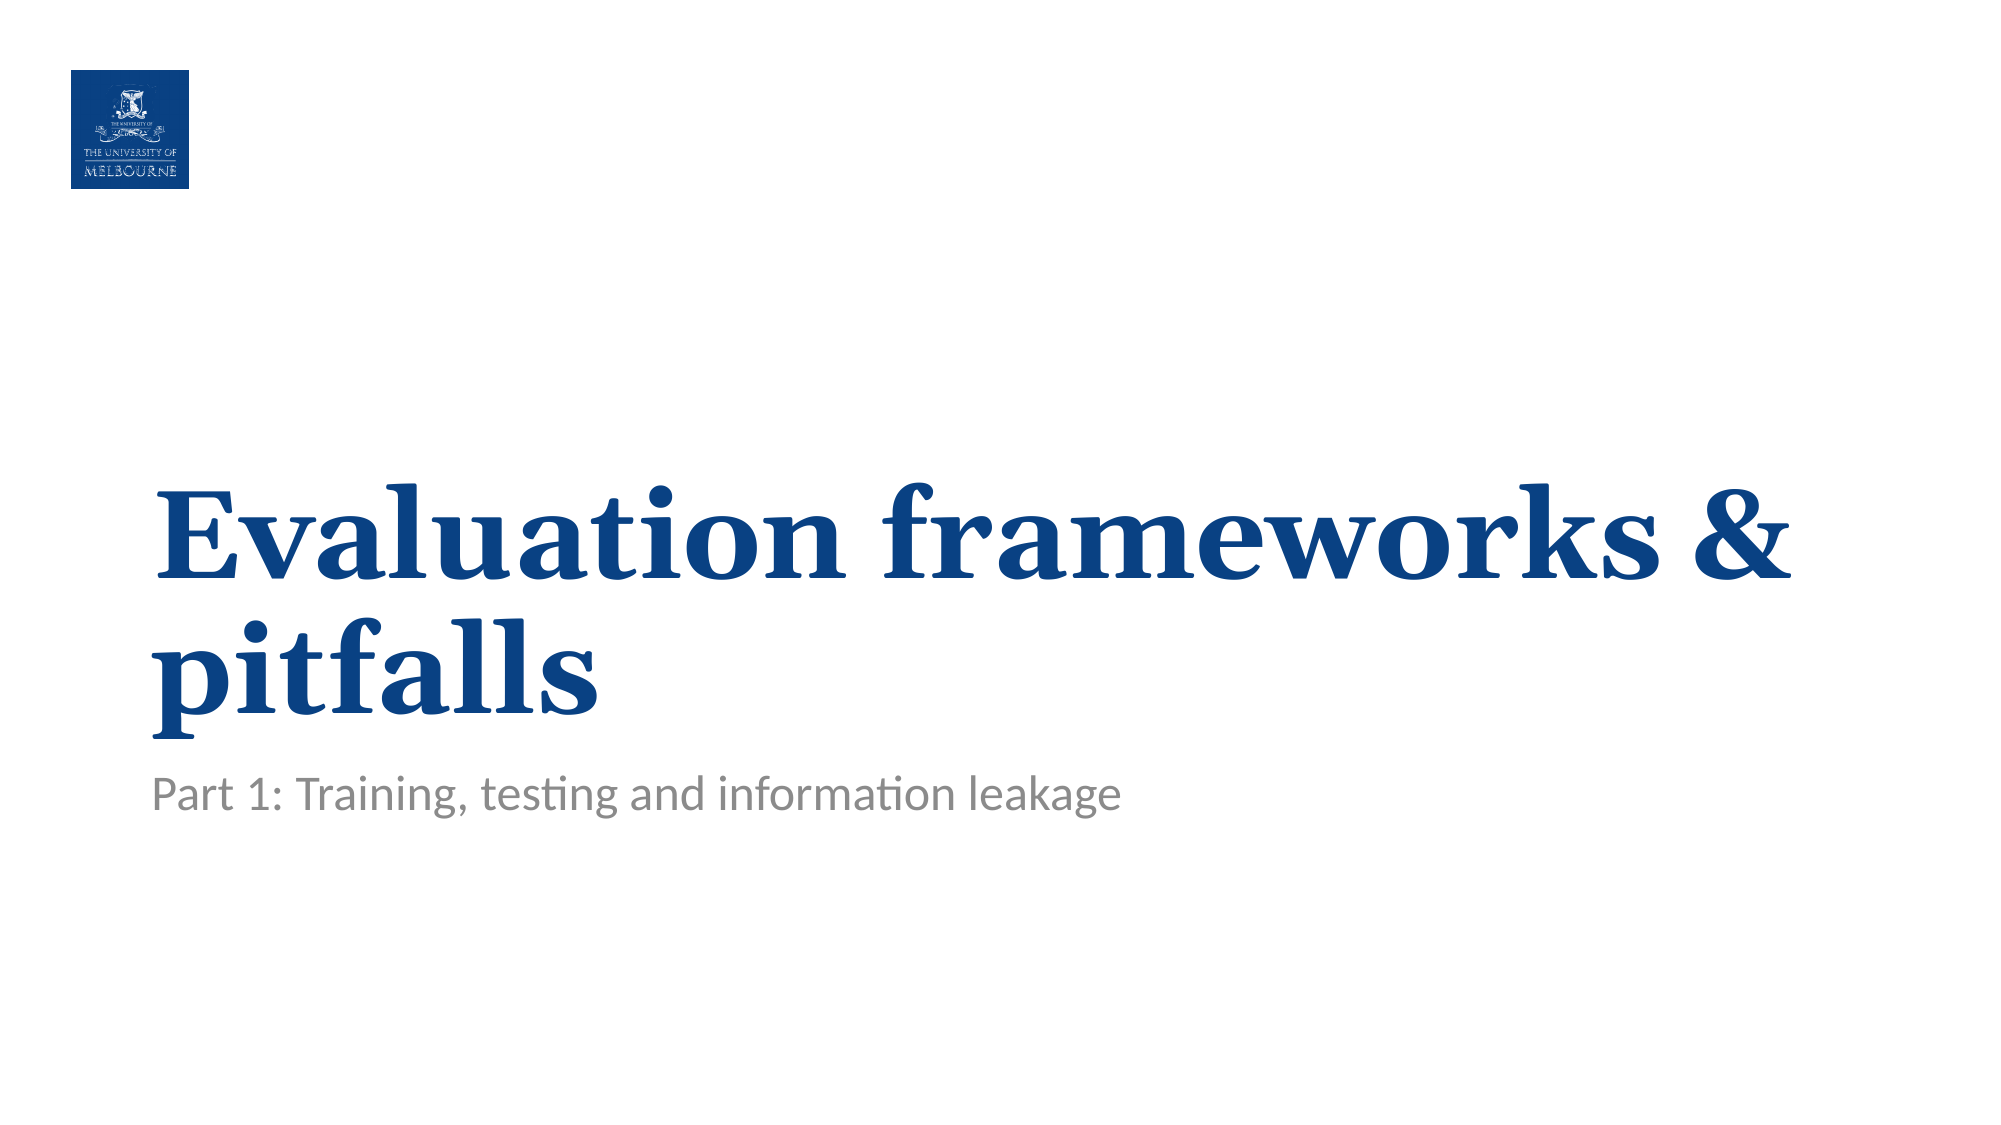

# Evaluation frameworks & pitfalls
Part 1: Training, testing and information leakage